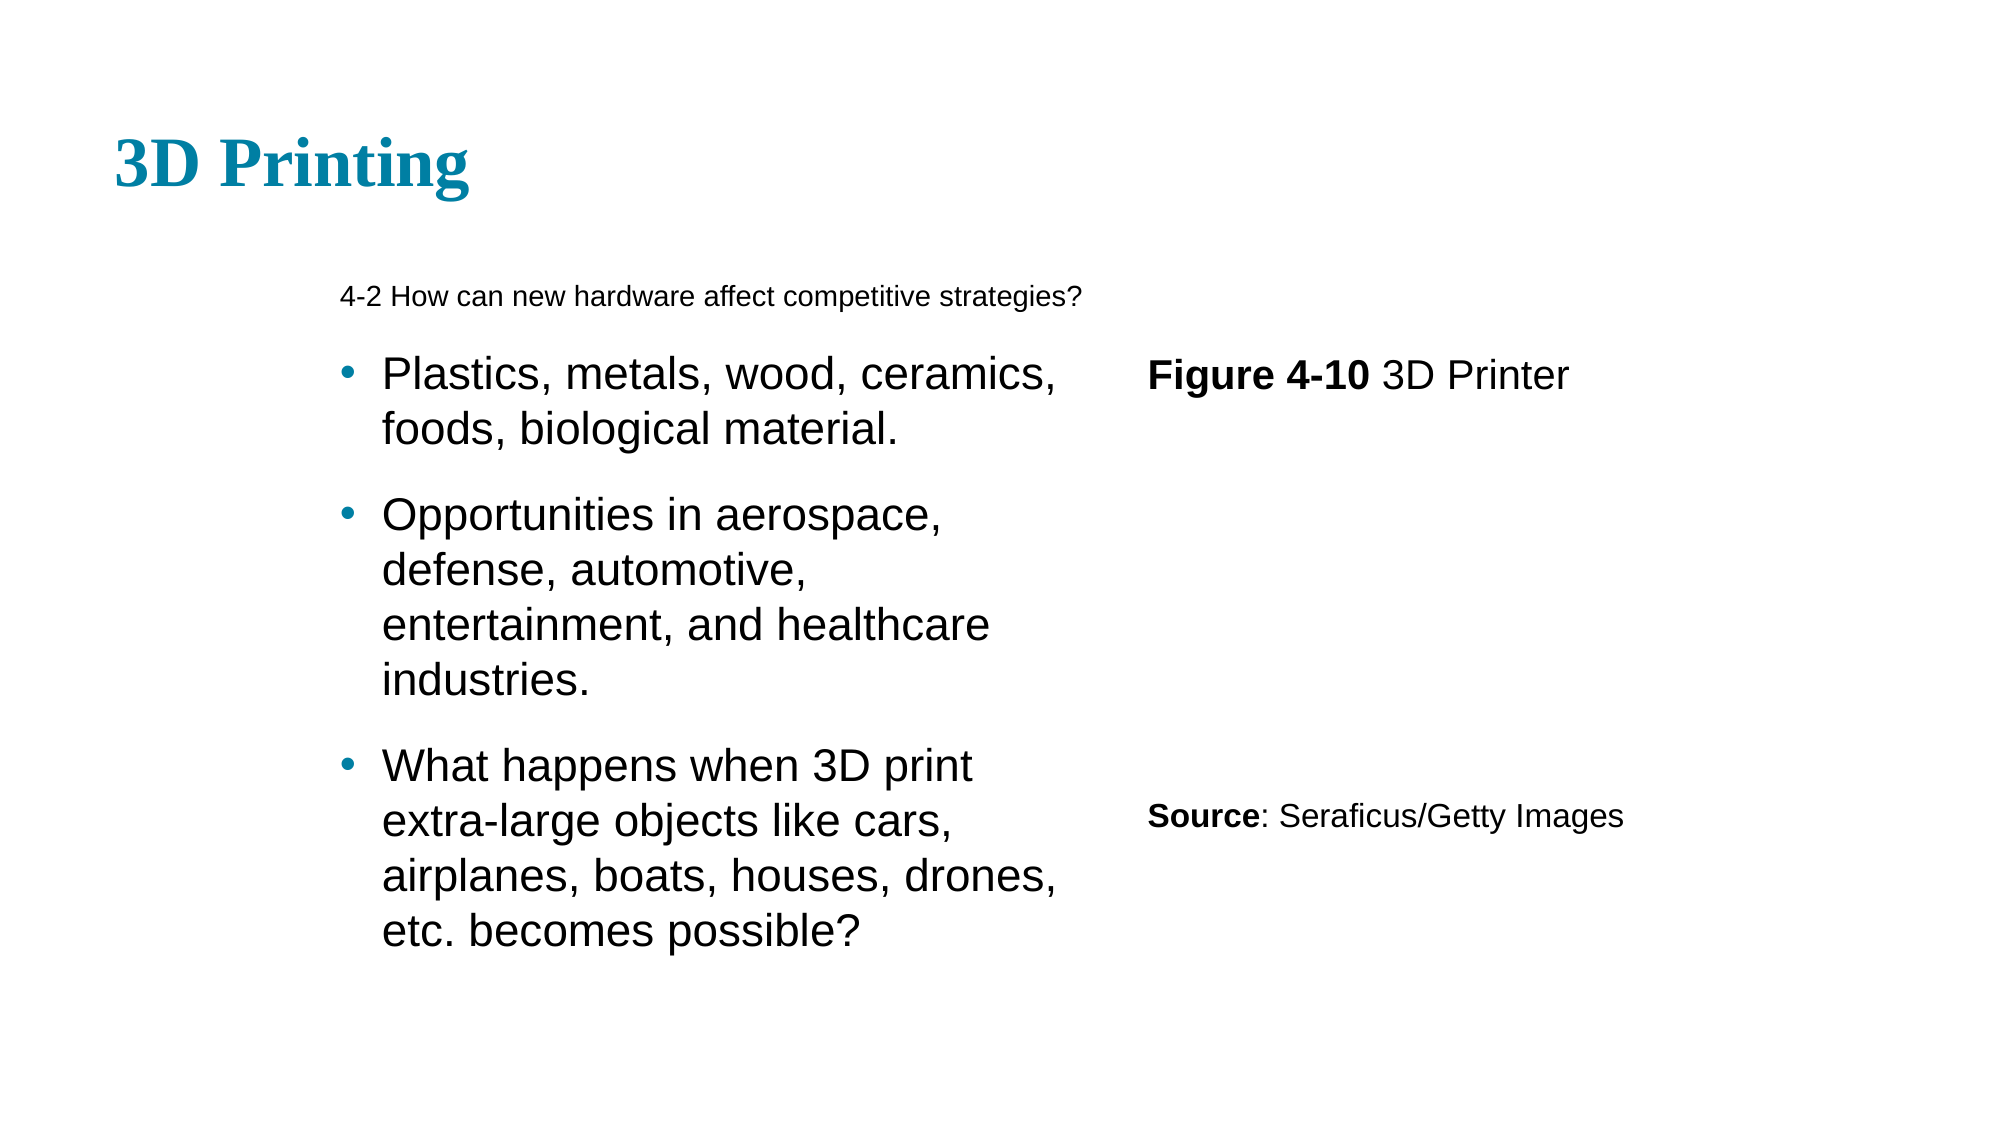

# 3D Printing
4-2 How can new hardware affect competitive strategies?
Plastics, metals, wood, ceramics, foods, biological material.
Opportunities in aerospace, defense, automotive, entertainment, and healthcare industries.
What happens when 3D print extra-large objects like cars, airplanes, boats, houses, drones, etc. becomes possible?
Figure 4-10 3D Printer
Source: Seraficus/Getty Images